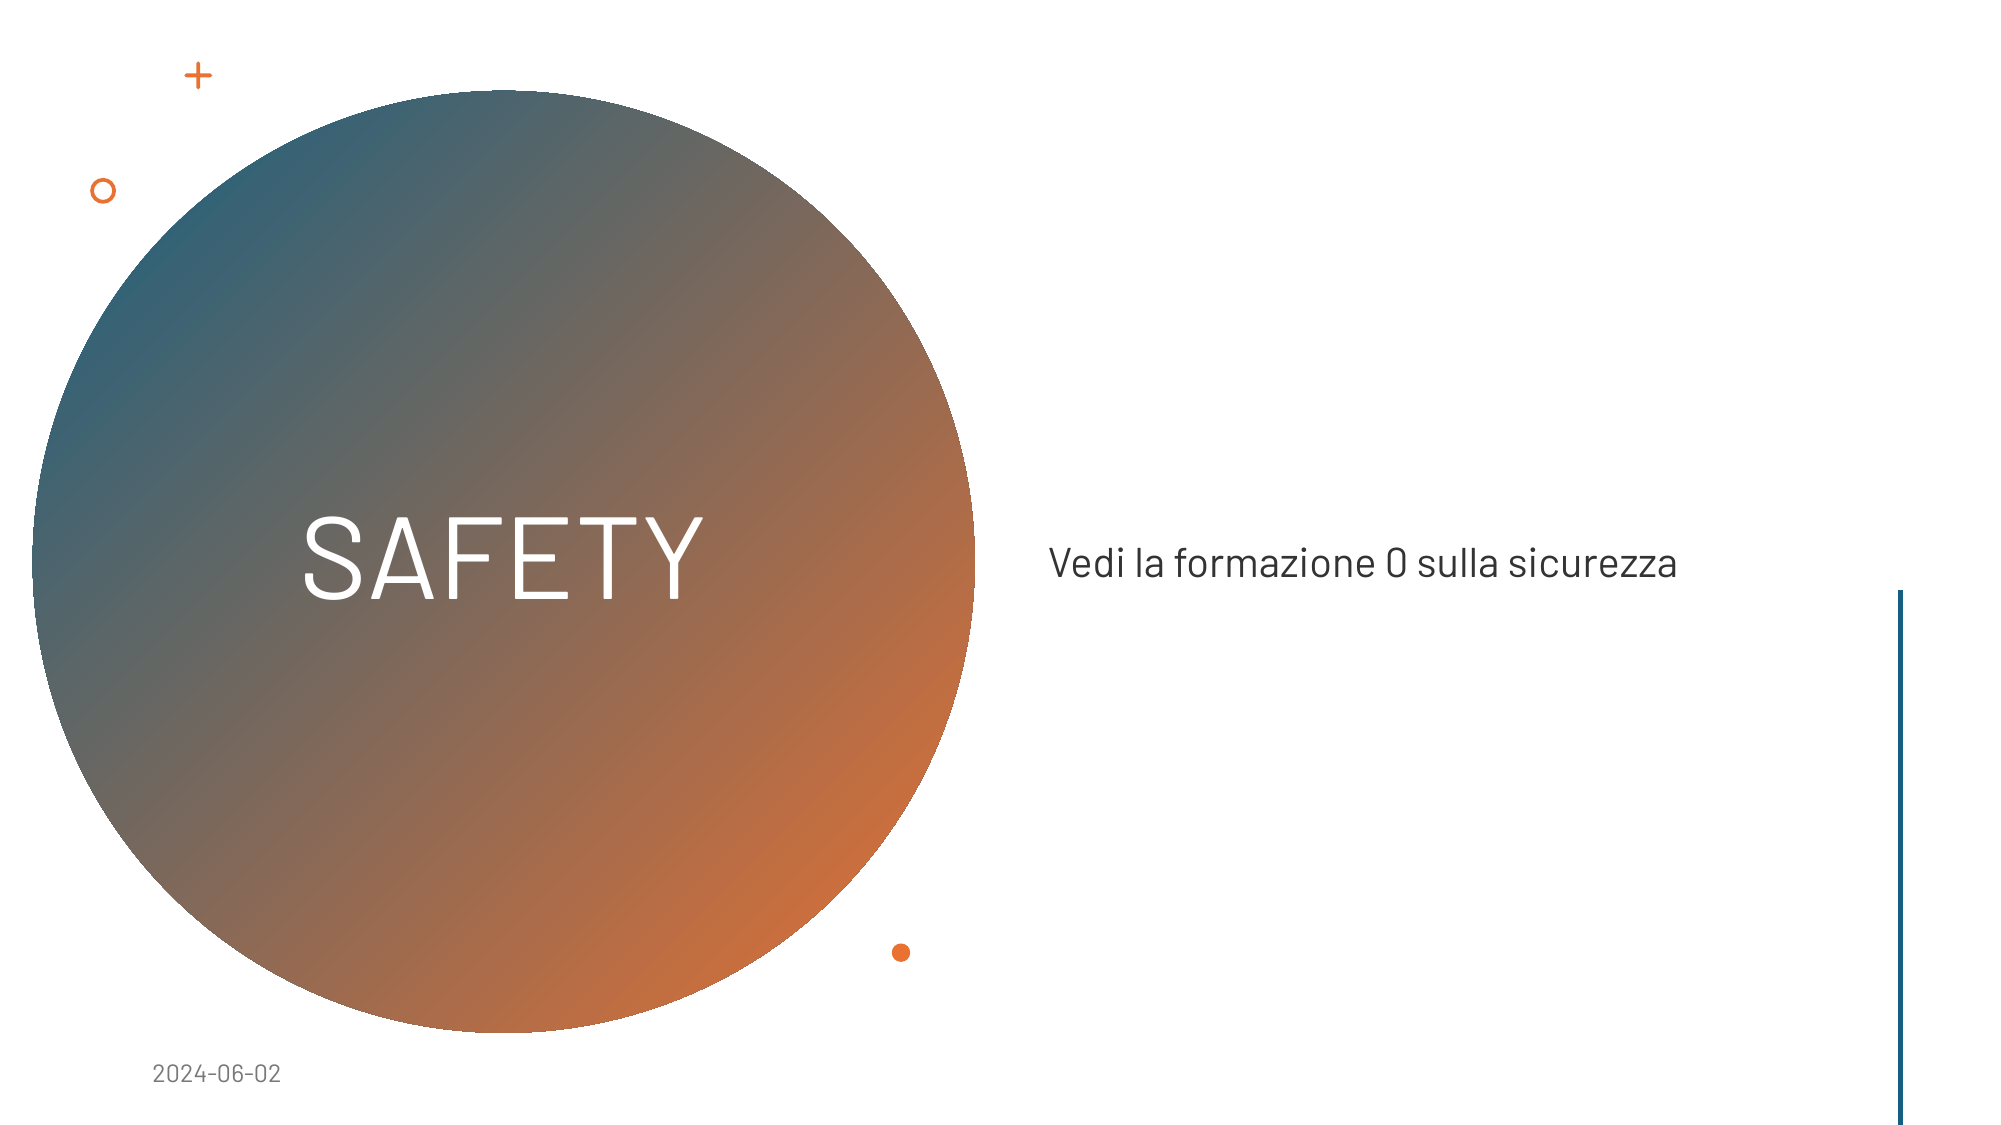

Vedi la formazione 0 sulla sicurezza

# SAFETY

2024-06-02
2024 - Formazione SunLab - FrancescoPenasa
7